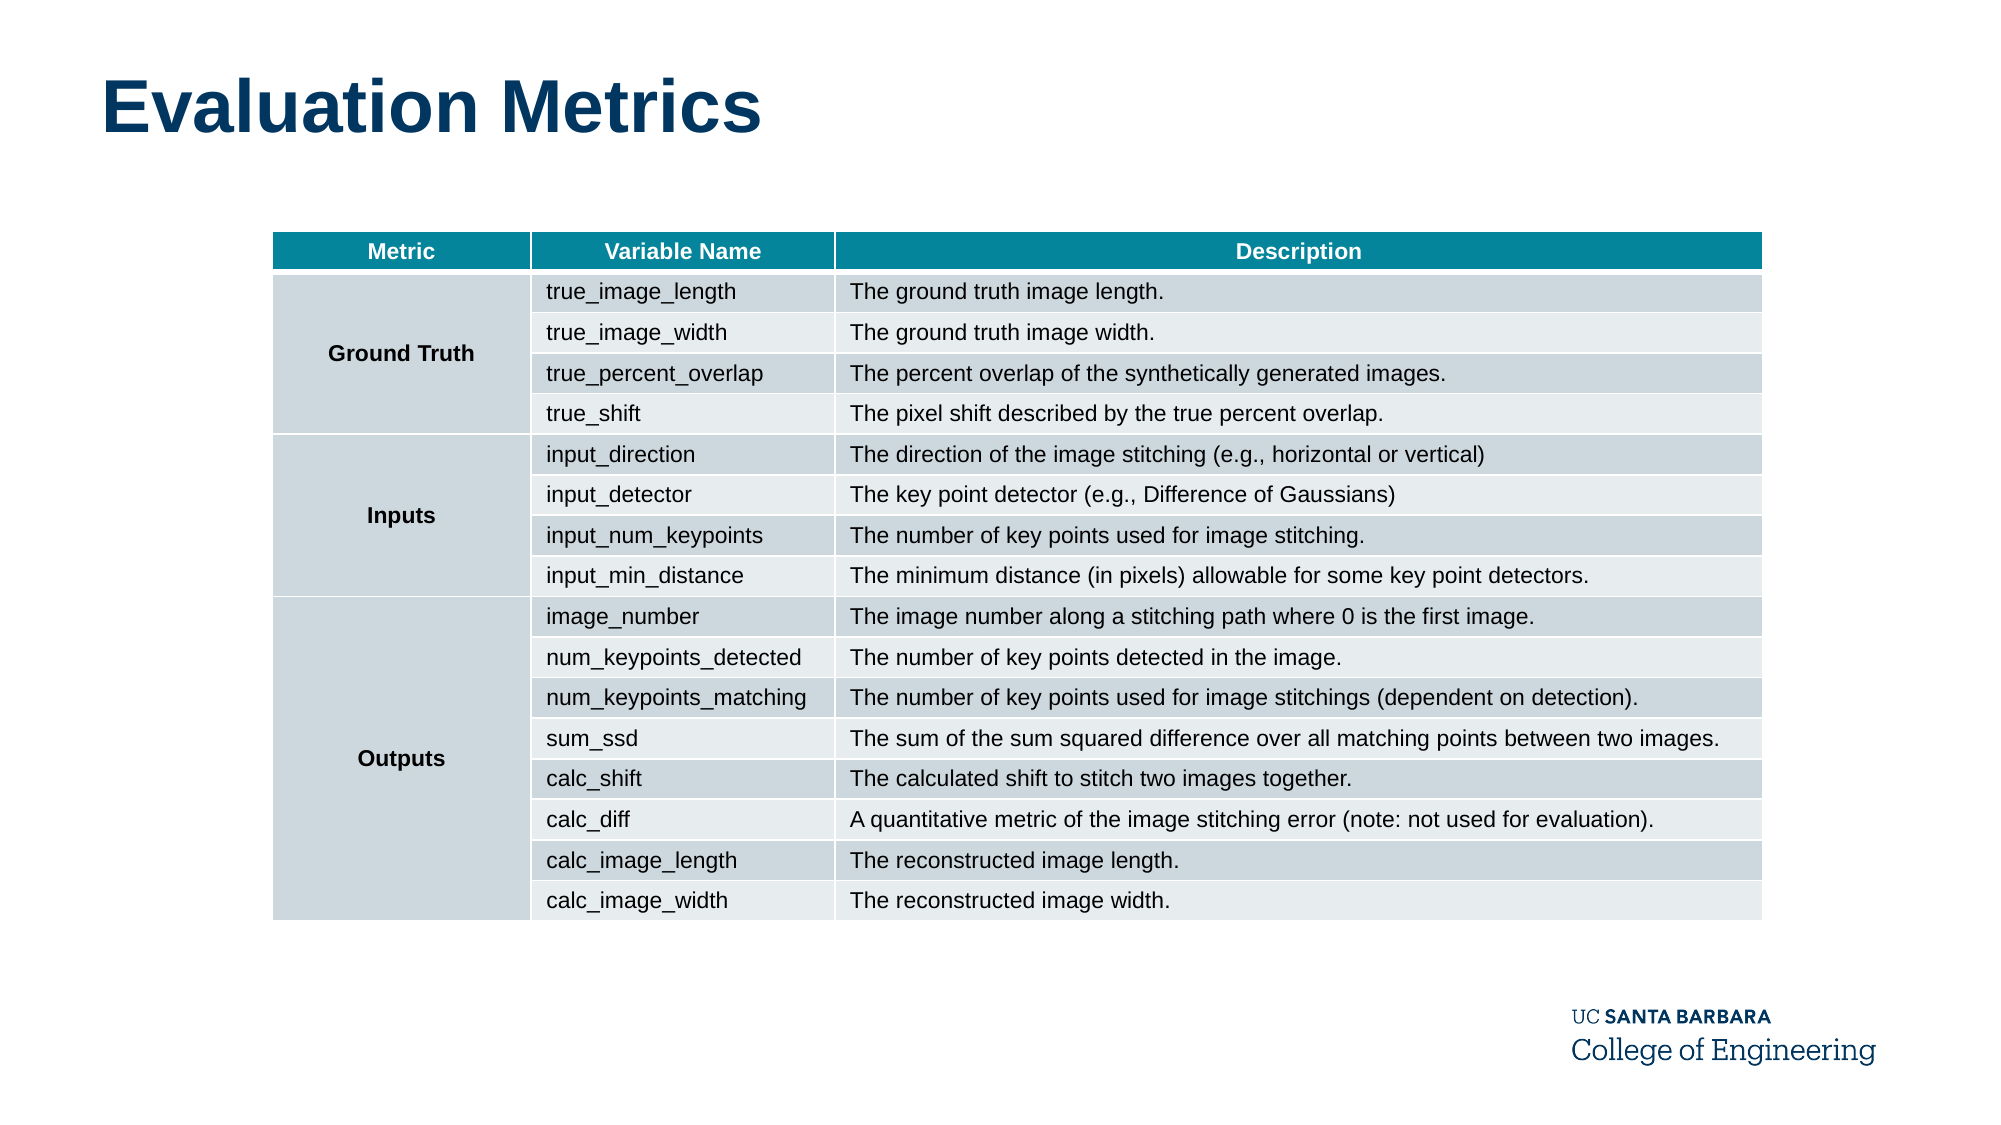

# Evaluation Metrics
| Metric | Variable Name | Description |
| --- | --- | --- |
| Ground Truth | true\_image\_length | The ground truth image length. |
|  | true\_image\_width | The ground truth image width. |
|  | true\_percent\_overlap | The percent overlap of the synthetically generated images. |
|  | true\_shift | The pixel shift described by the true percent overlap. |
| Inputs | input\_direction | The direction of the image stitching (e.g., horizontal or vertical) |
|  | input\_detector | The key point detector (e.g., Difference of Gaussians) |
|  | input\_num\_keypoints | The number of key points used for image stitching. |
|  | input\_min\_distance | The minimum distance (in pixels) allowable for some key point detectors. |
| Outputs | image\_number | The image number along a stitching path where 0 is the first image. |
|  | num\_keypoints\_detected | The number of key points detected in the image. |
|  | num\_keypoints\_matching | The number of key points used for image stitchings (dependent on detection). |
|  | sum\_ssd | The sum of the sum squared difference over all matching points between two images. |
|  | calc\_shift | The calculated shift to stitch two images together. |
|  | calc\_diff | A quantitative metric of the image stitching error (note: not used for evaluation). |
|  | calc\_image\_length | The reconstructed image length. |
|  | calc\_image\_width | The reconstructed image width. |